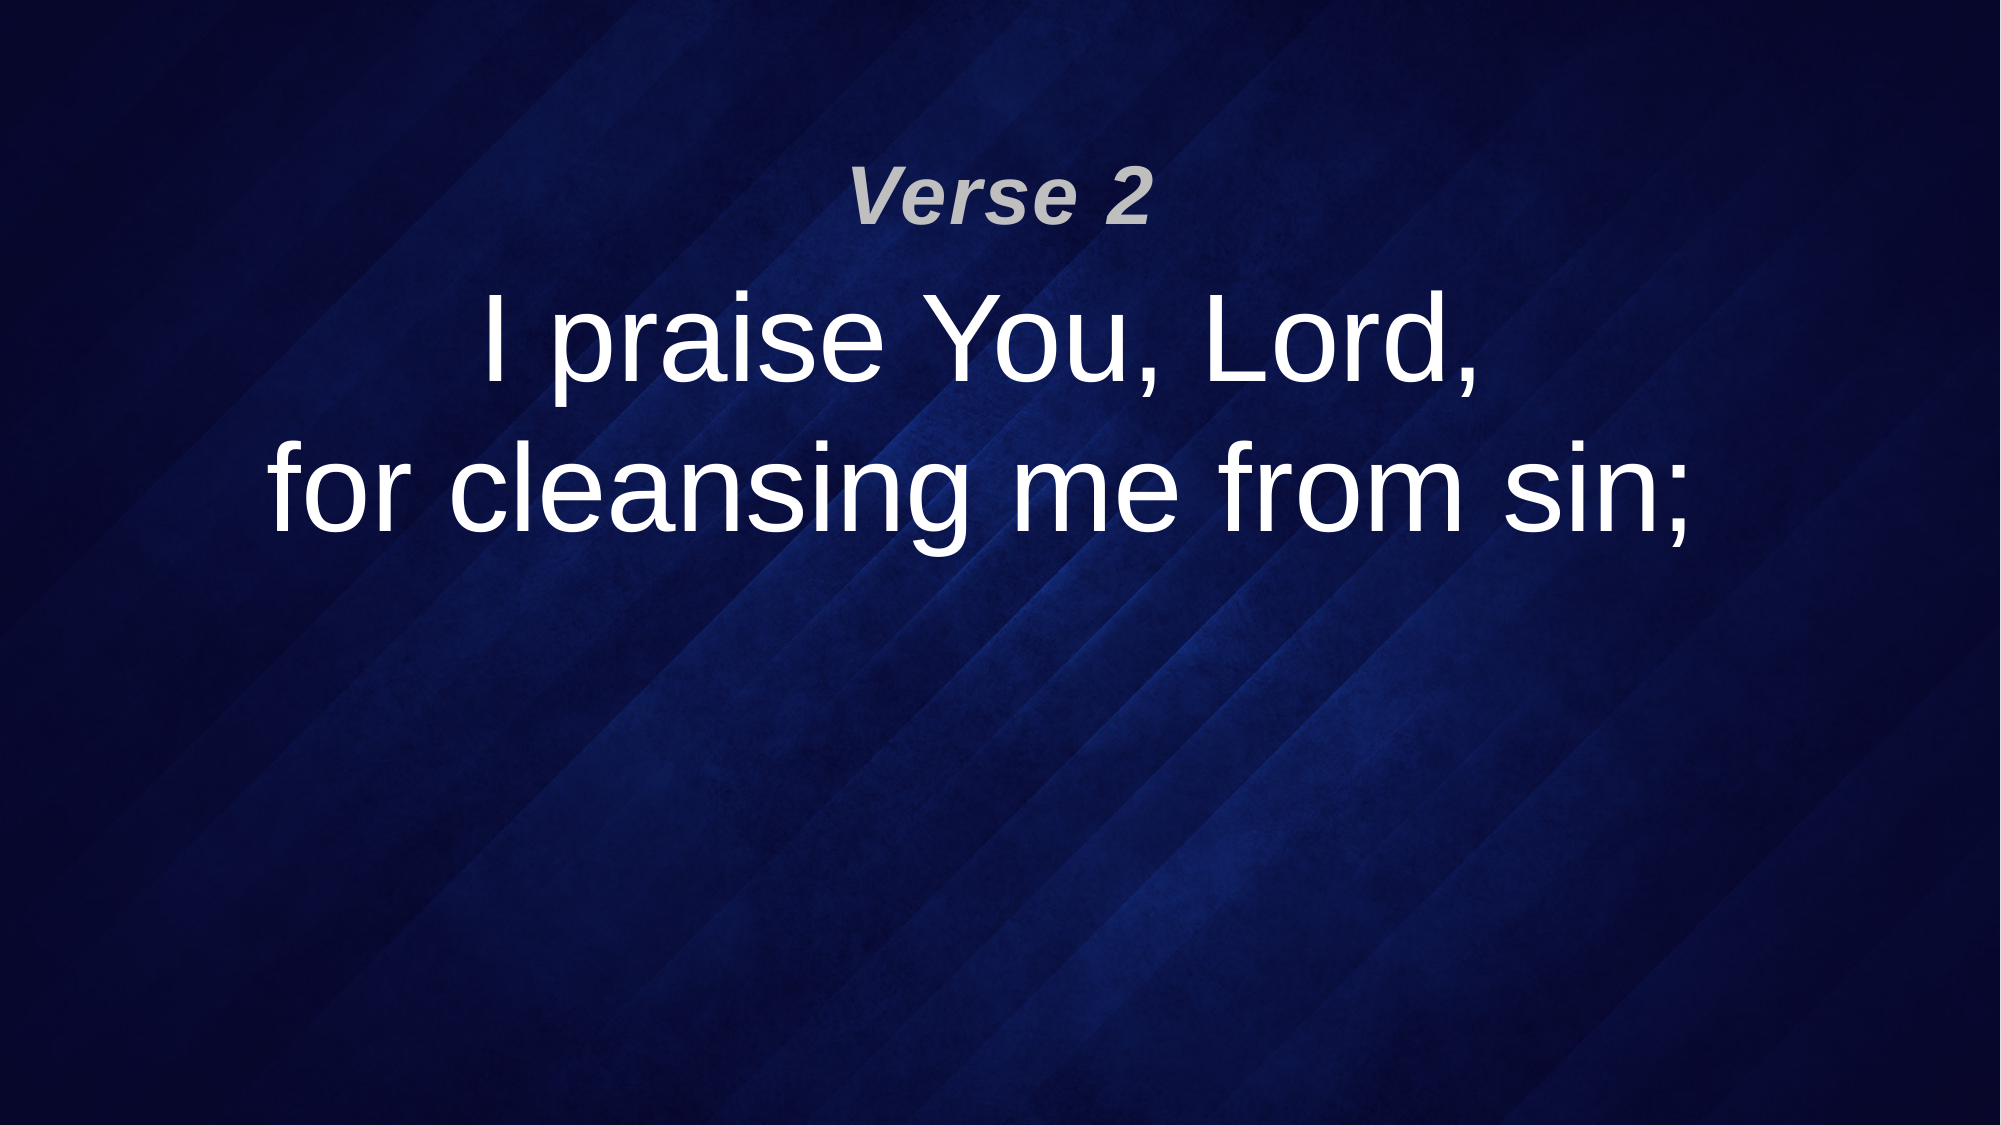

Verse 2
# I praise You, Lord, for cleansing me from sin;